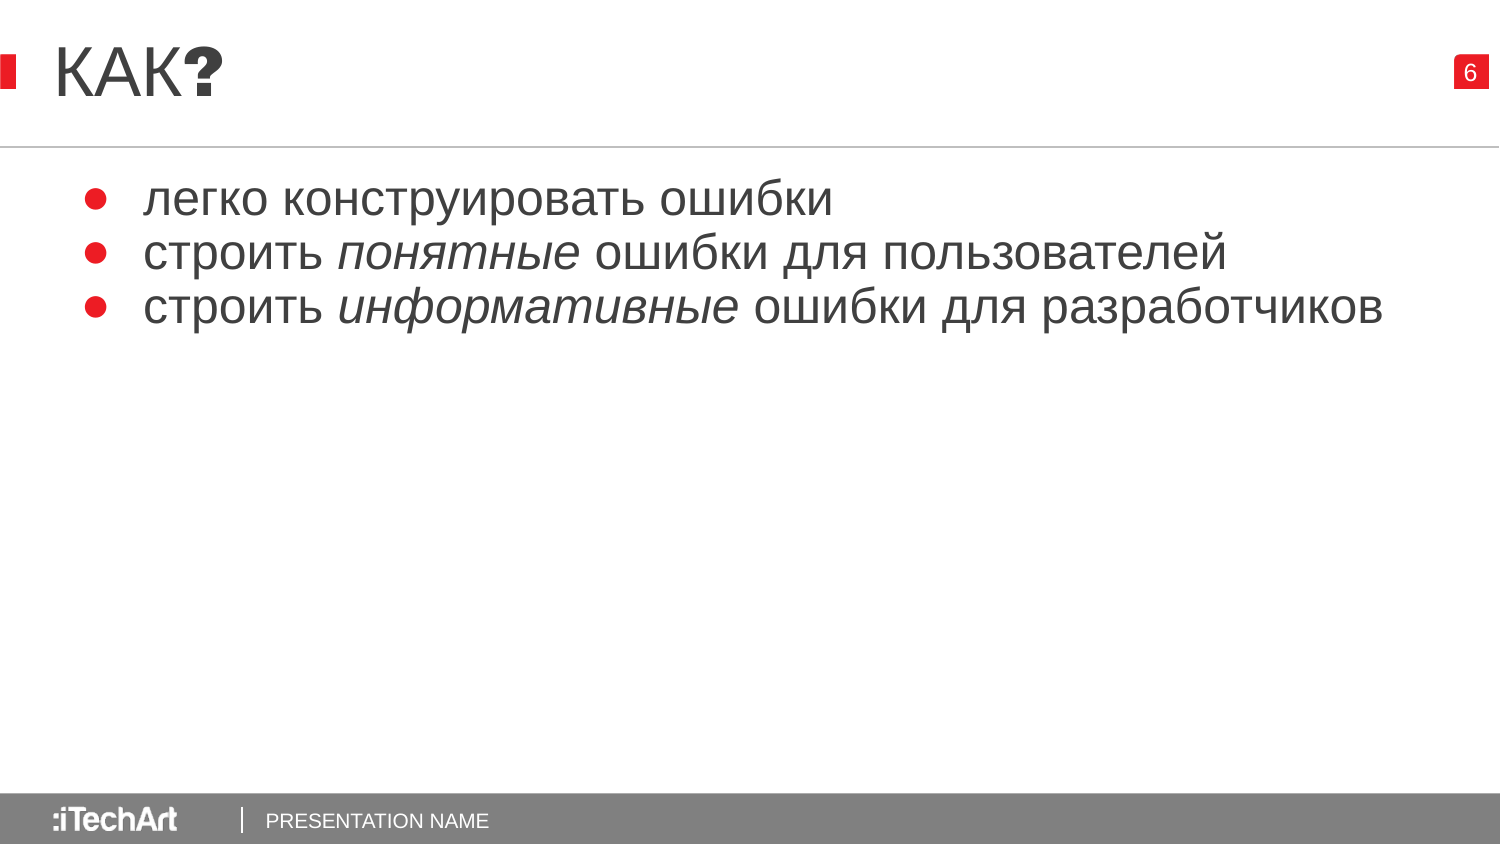

# КАК?
легко конструировать ошибки
строить понятные ошибки для пользователей
строить информативные ошибки для разработчиков
PRESENTATION NAME